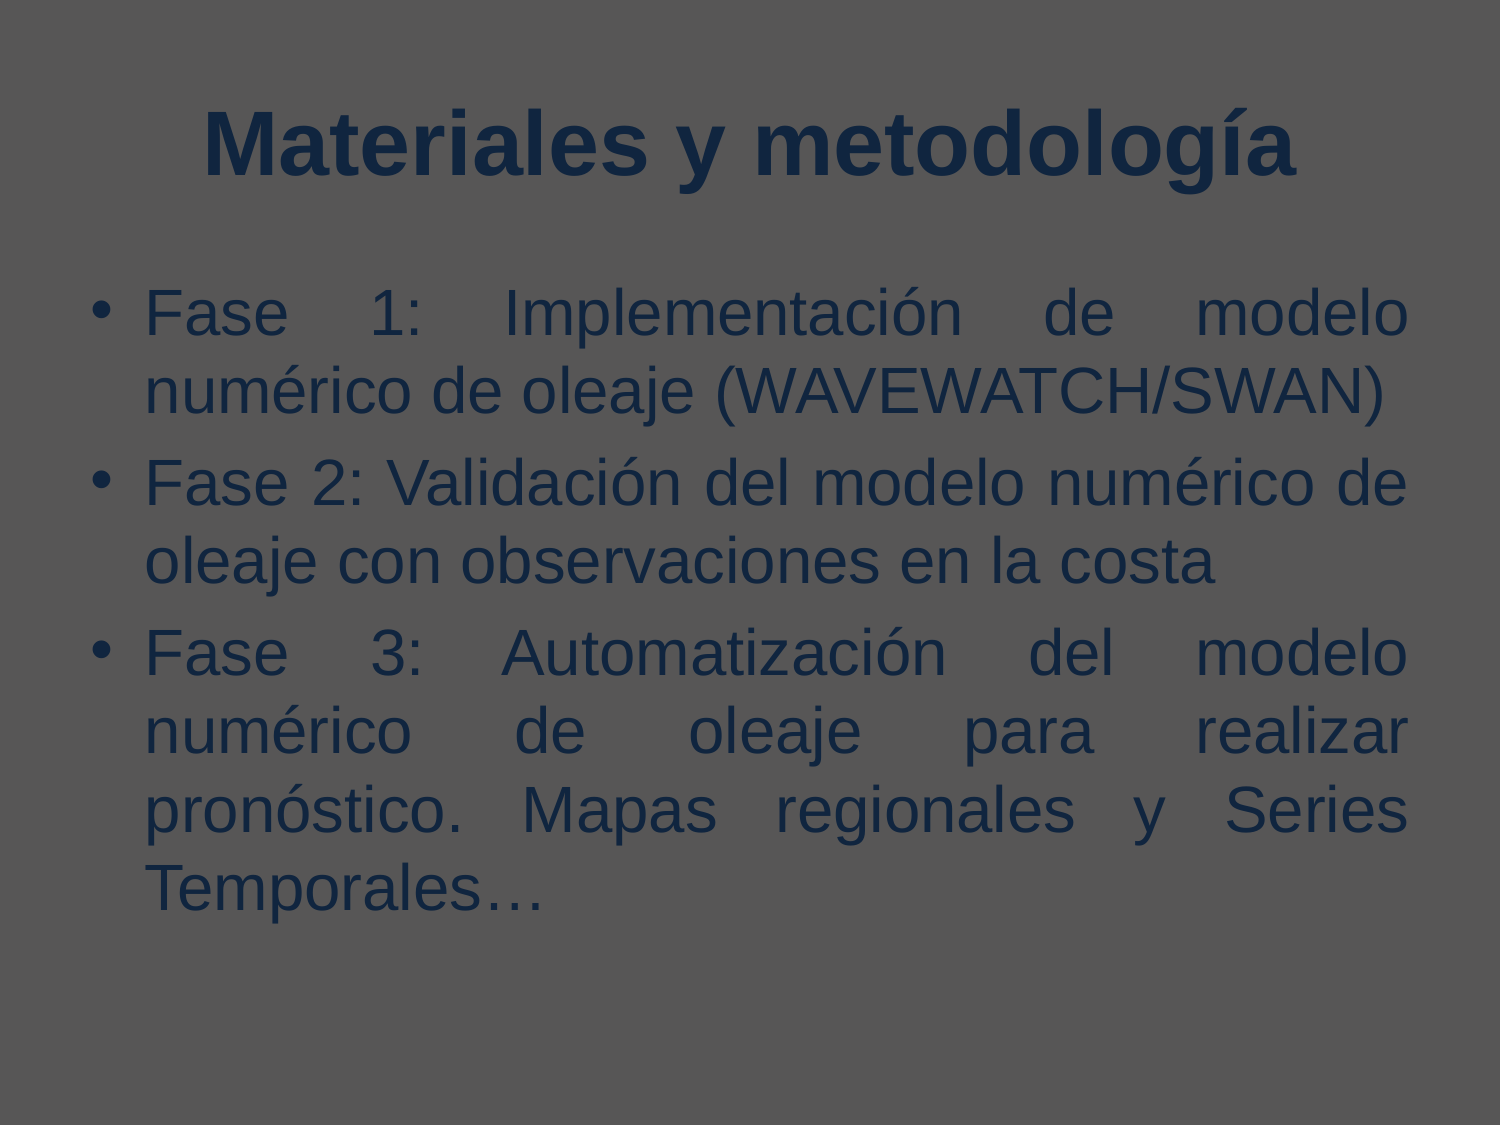

# Materiales y metodología
Fase 1: Implementación de modelo numérico de oleaje (WAVEWATCH/SWAN)
Fase 2: Validación del modelo numérico de oleaje con observaciones en la costa
Fase 3: Automatización del modelo numérico de oleaje para realizar pronóstico. Mapas regionales y Series Temporales…